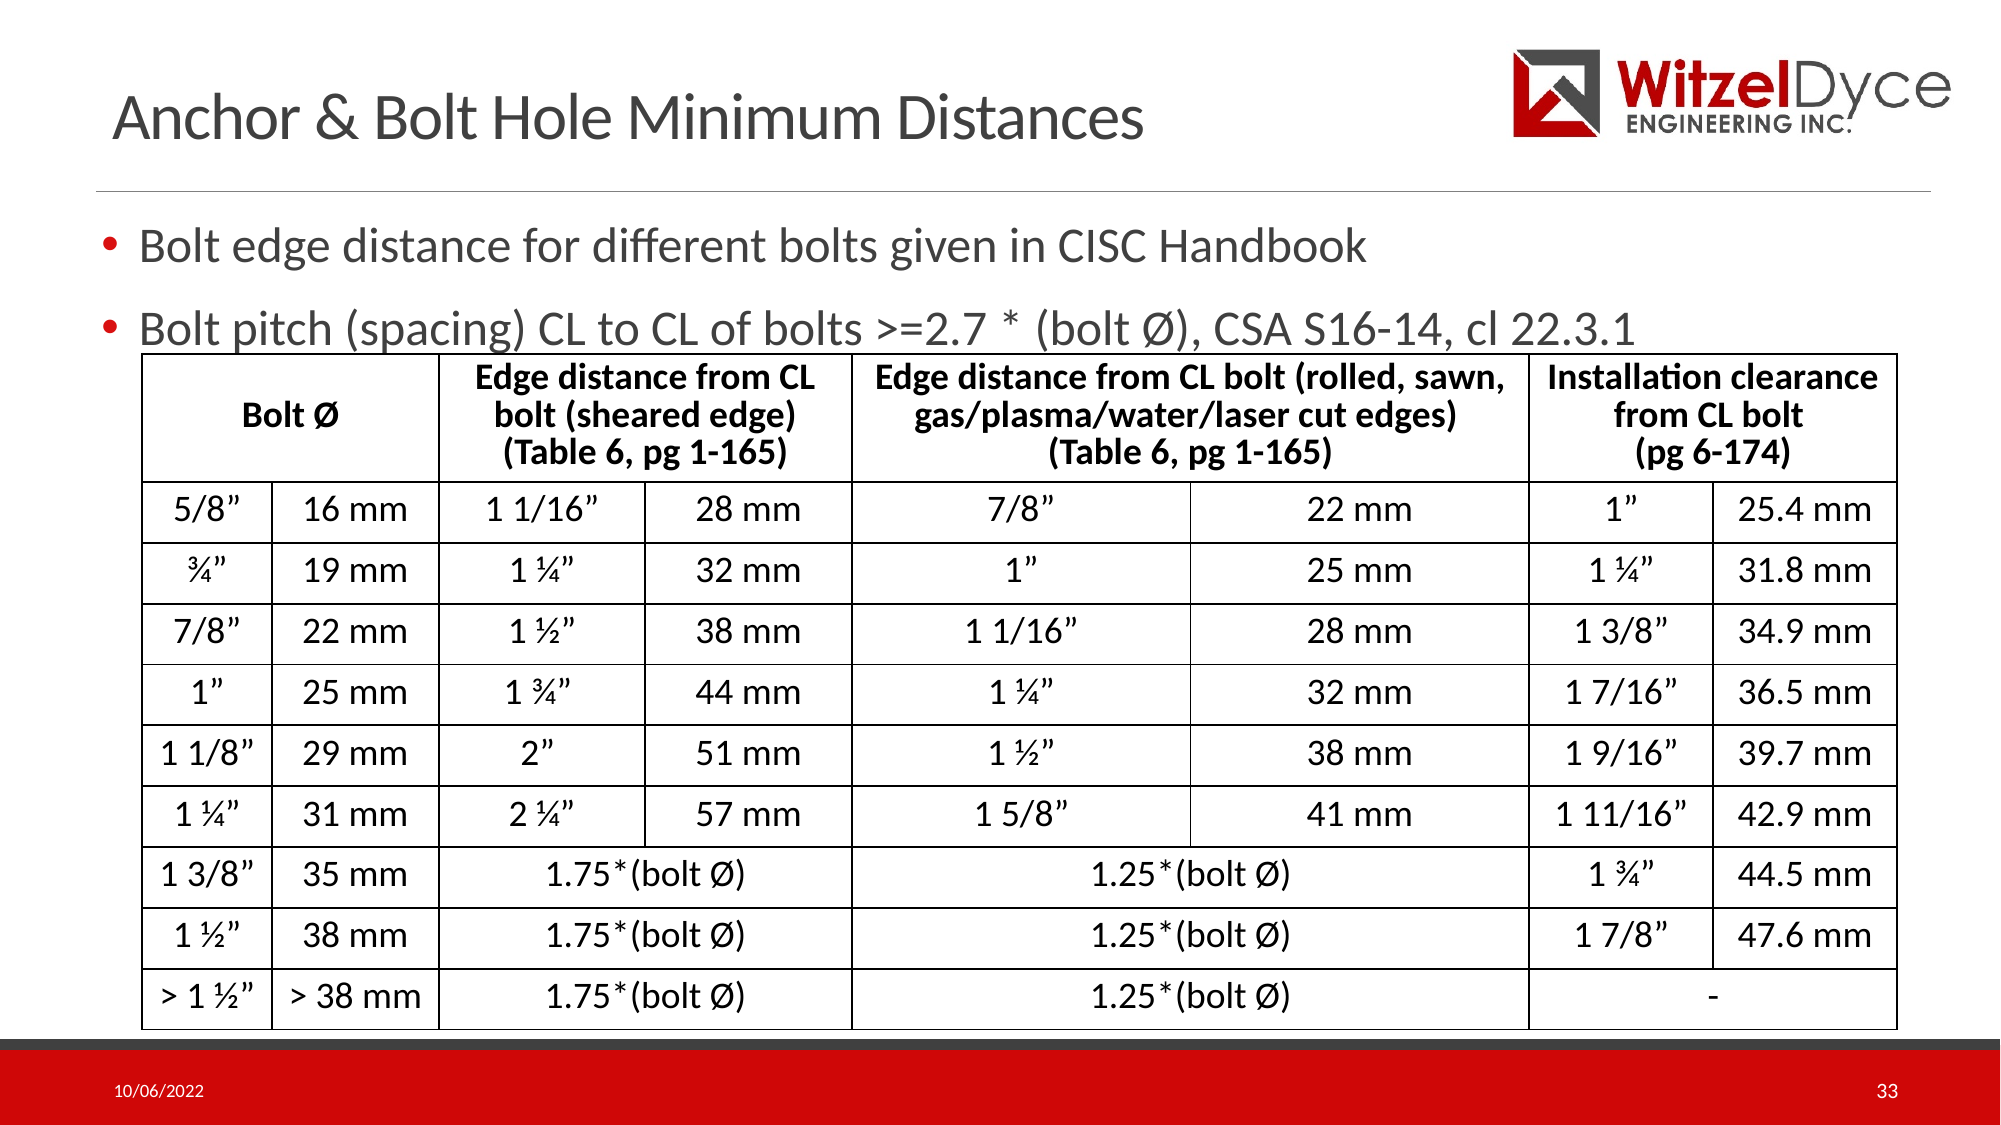

# Anchor & Bolt Hole Minimum Distances
Bolt edge distance for different bolts given in CISC Handbook
Bolt pitch (spacing) CL to CL of bolts >=2.7 * (bolt Ø), CSA S16-14, cl 22.3.1
| Bolt Ø |  | Edge distance from CL bolt (sheared edge) (Table 6, pg 1-165) |  | Edge distance from CL bolt (rolled, sawn, gas/plasma/water/laser cut edges) (Table 6, pg 1-165) |  | Installation clearance from CL bolt (pg 6-174) |  |
| --- | --- | --- | --- | --- | --- | --- | --- |
| 5/8” | 16 mm | 1 1/16” | 28 mm | 7/8” | 22 mm | 1” | 25.4 mm |
| ¾” | 19 mm | 1 ¼” | 32 mm | 1” | 25 mm | 1 ¼” | 31.8 mm |
| 7/8” | 22 mm | 1 ½” | 38 mm | 1 1/16” | 28 mm | 1 3/8” | 34.9 mm |
| 1” | 25 mm | 1 ¾” | 44 mm | 1 ¼” | 32 mm | 1 7/16” | 36.5 mm |
| 1 1/8” | 29 mm | 2” | 51 mm | 1 ½” | 38 mm | 1 9/16” | 39.7 mm |
| 1 ¼” | 31 mm | 2 ¼” | 57 mm | 1 5/8” | 41 mm | 1 11/16” | 42.9 mm |
| 1 3/8” | 35 mm | 1.75\*(bolt Ø) |  | 1.25\*(bolt Ø) |  | 1 ¾” | 44.5 mm |
| 1 ½” | 38 mm | 1.75\*(bolt Ø) |  | 1.25\*(bolt Ø) |  | 1 7/8” | 47.6 mm |
| > 1 ½” | > 38 mm | 1.75\*(bolt Ø) |  | 1.25\*(bolt Ø) |  | - |  |